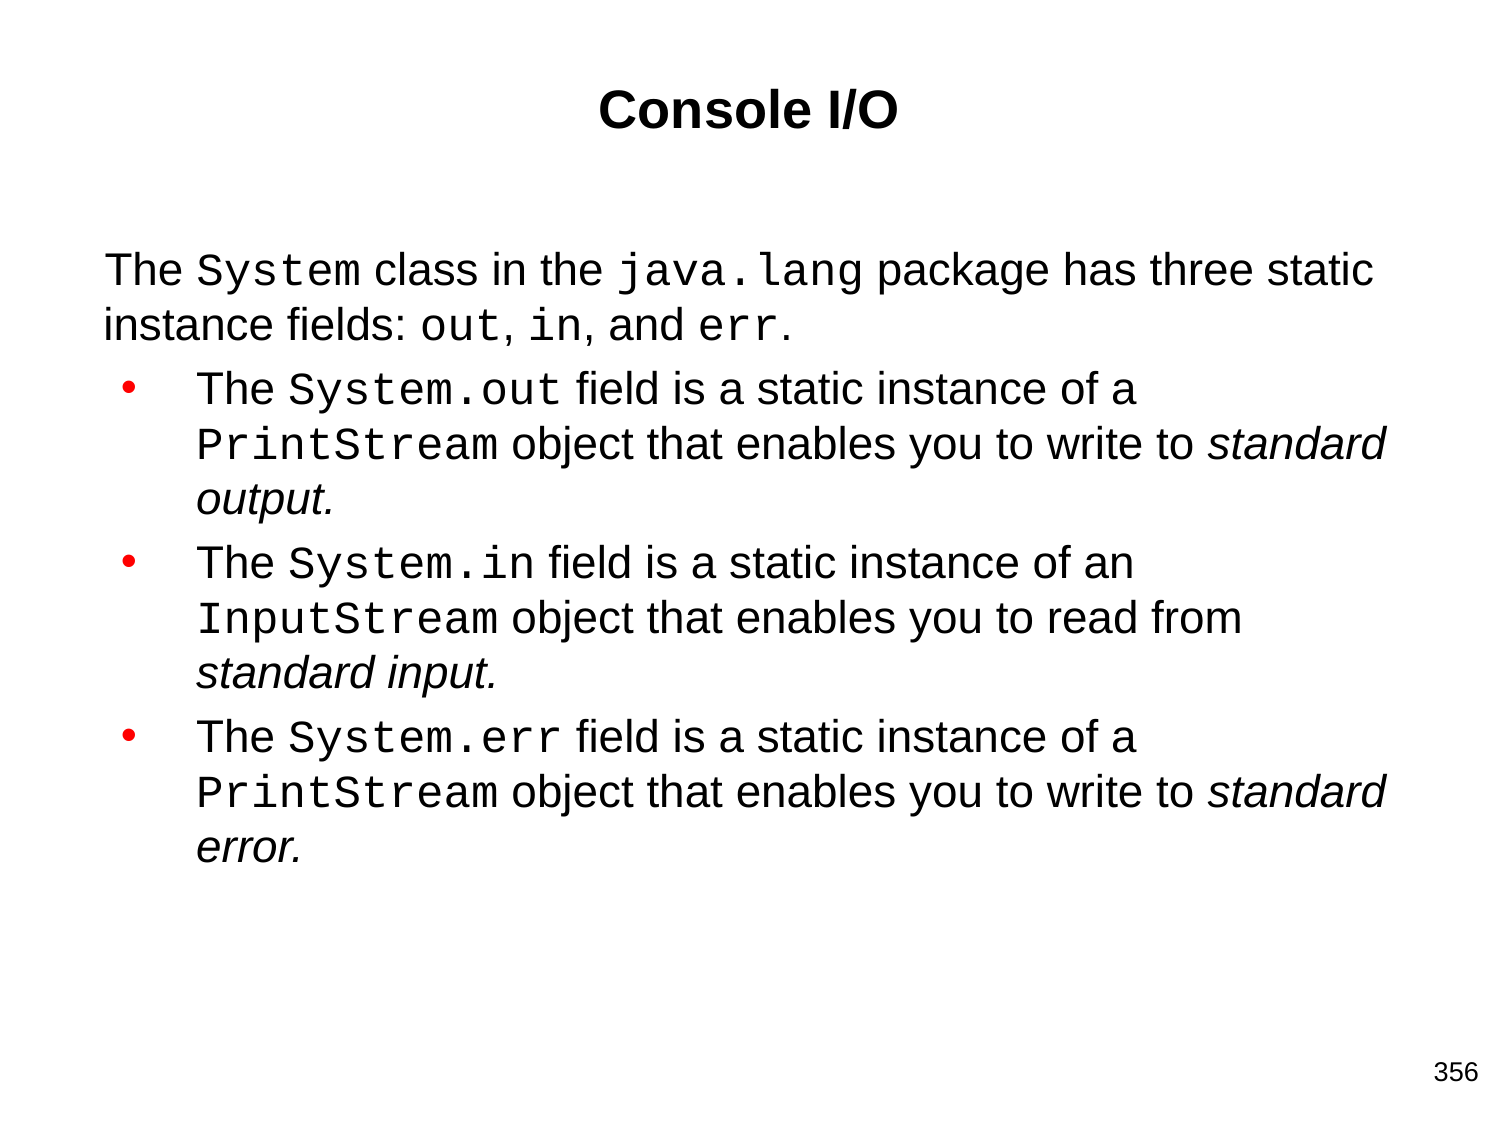

# Console I/O
The System class in the java.lang package has three static instance fields: out, in, and err.
The System.out field is a static instance of a PrintStream object that enables you to write to standard output.
The System.in field is a static instance of an InputStream object that enables you to read from standard input.
The System.err field is a static instance of a PrintStream object that enables you to write to standard error.

356